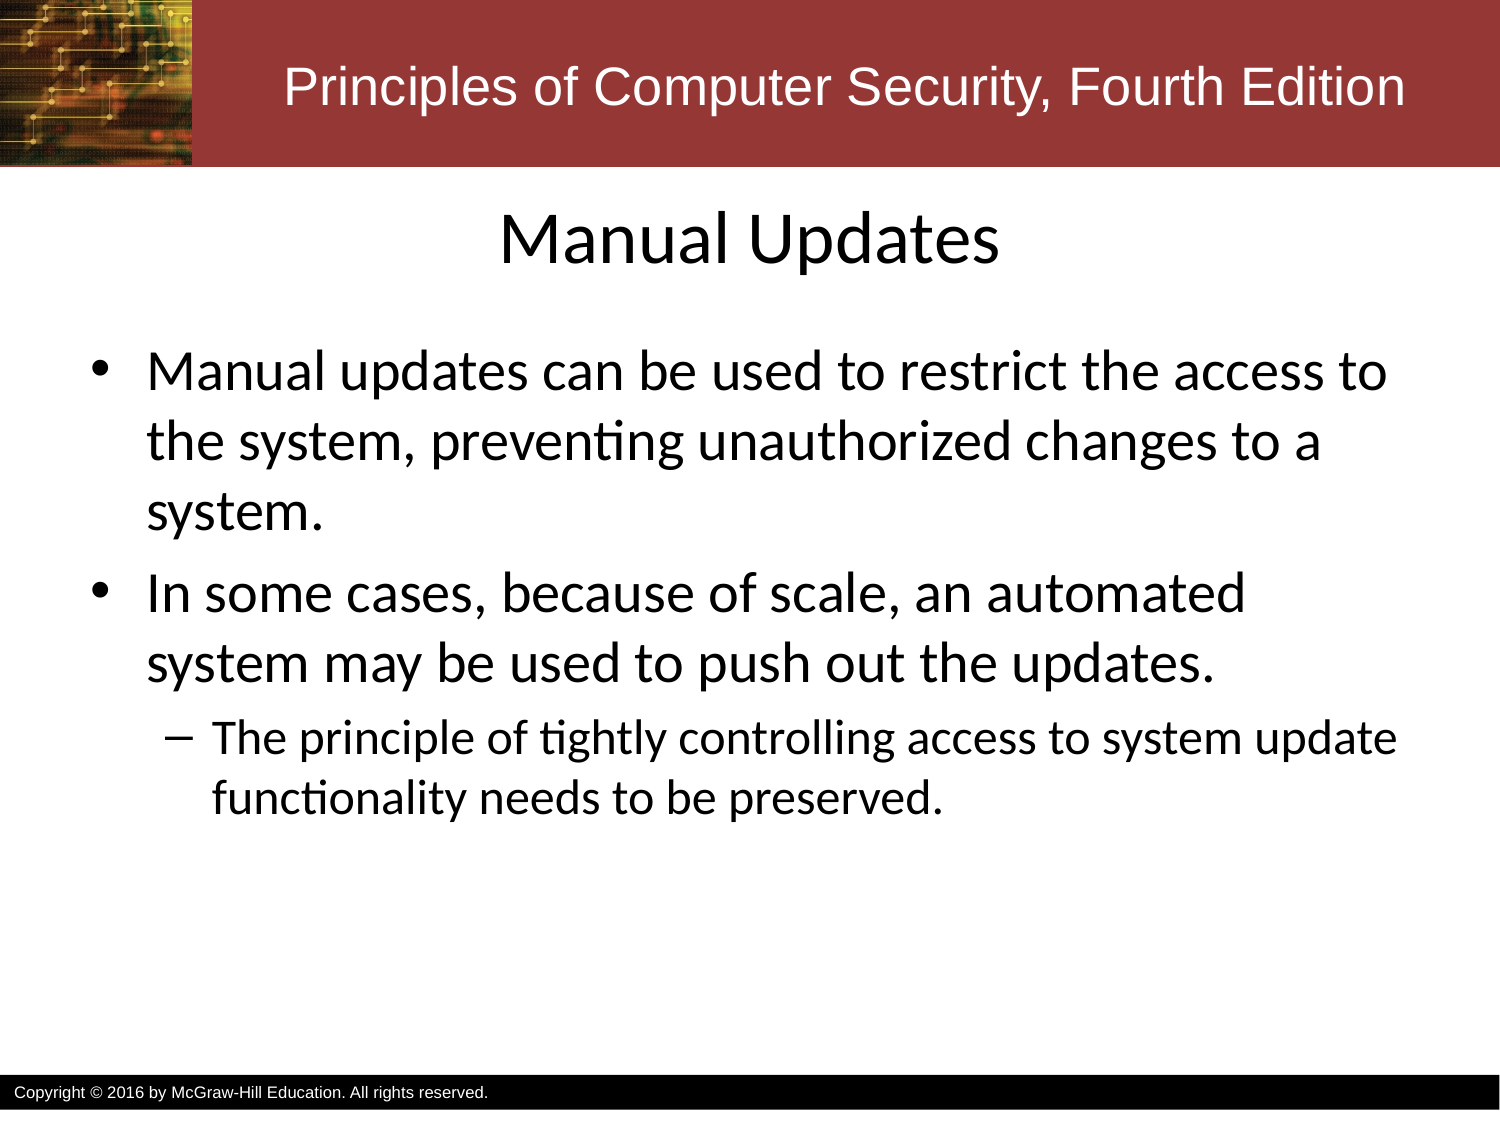

# Manual Updates
Manual updates can be used to restrict the access to the system, preventing unauthorized changes to a system.
In some cases, because of scale, an automated system may be used to push out the updates.
The principle of tightly controlling access to system update functionality needs to be preserved.